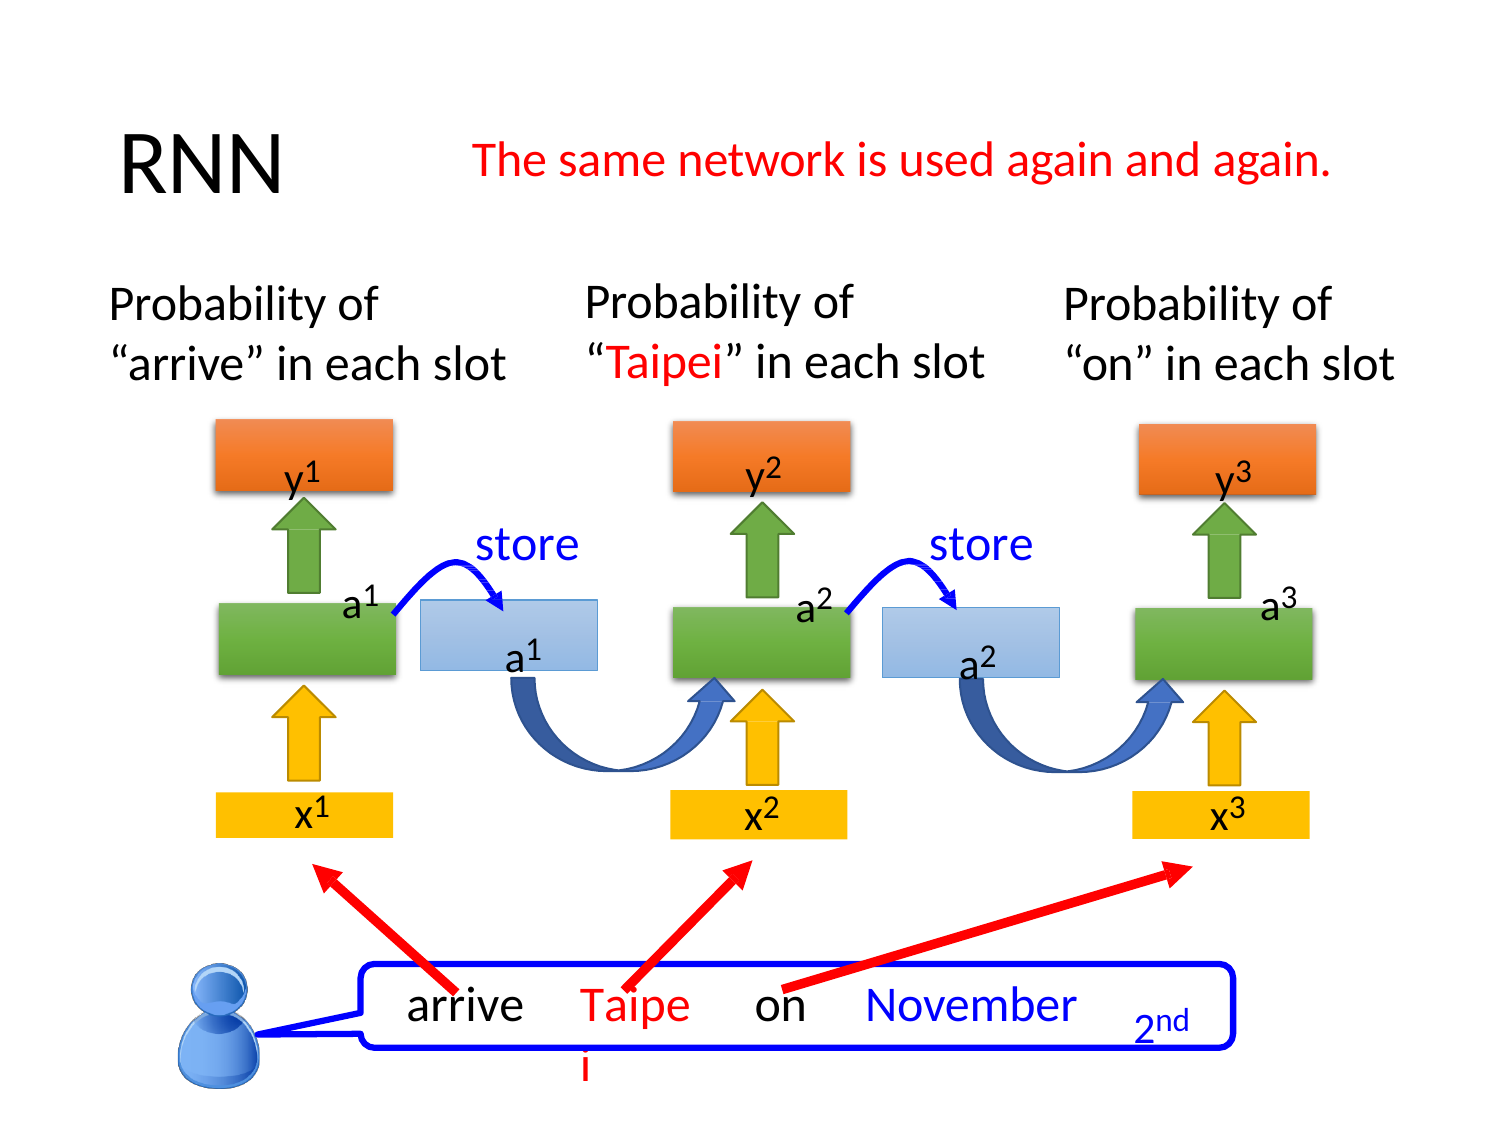

# The same network is used again and again.
RNN
Probability of  “arrive” in each slot
Probability of
“Taipei” in each slot
Probability of  “on” in each slot
y2
y1
y3

store
store
a1
a3
a2

a1
a2

x2
x3
x1

2nd

arrive
Taipei
on	November